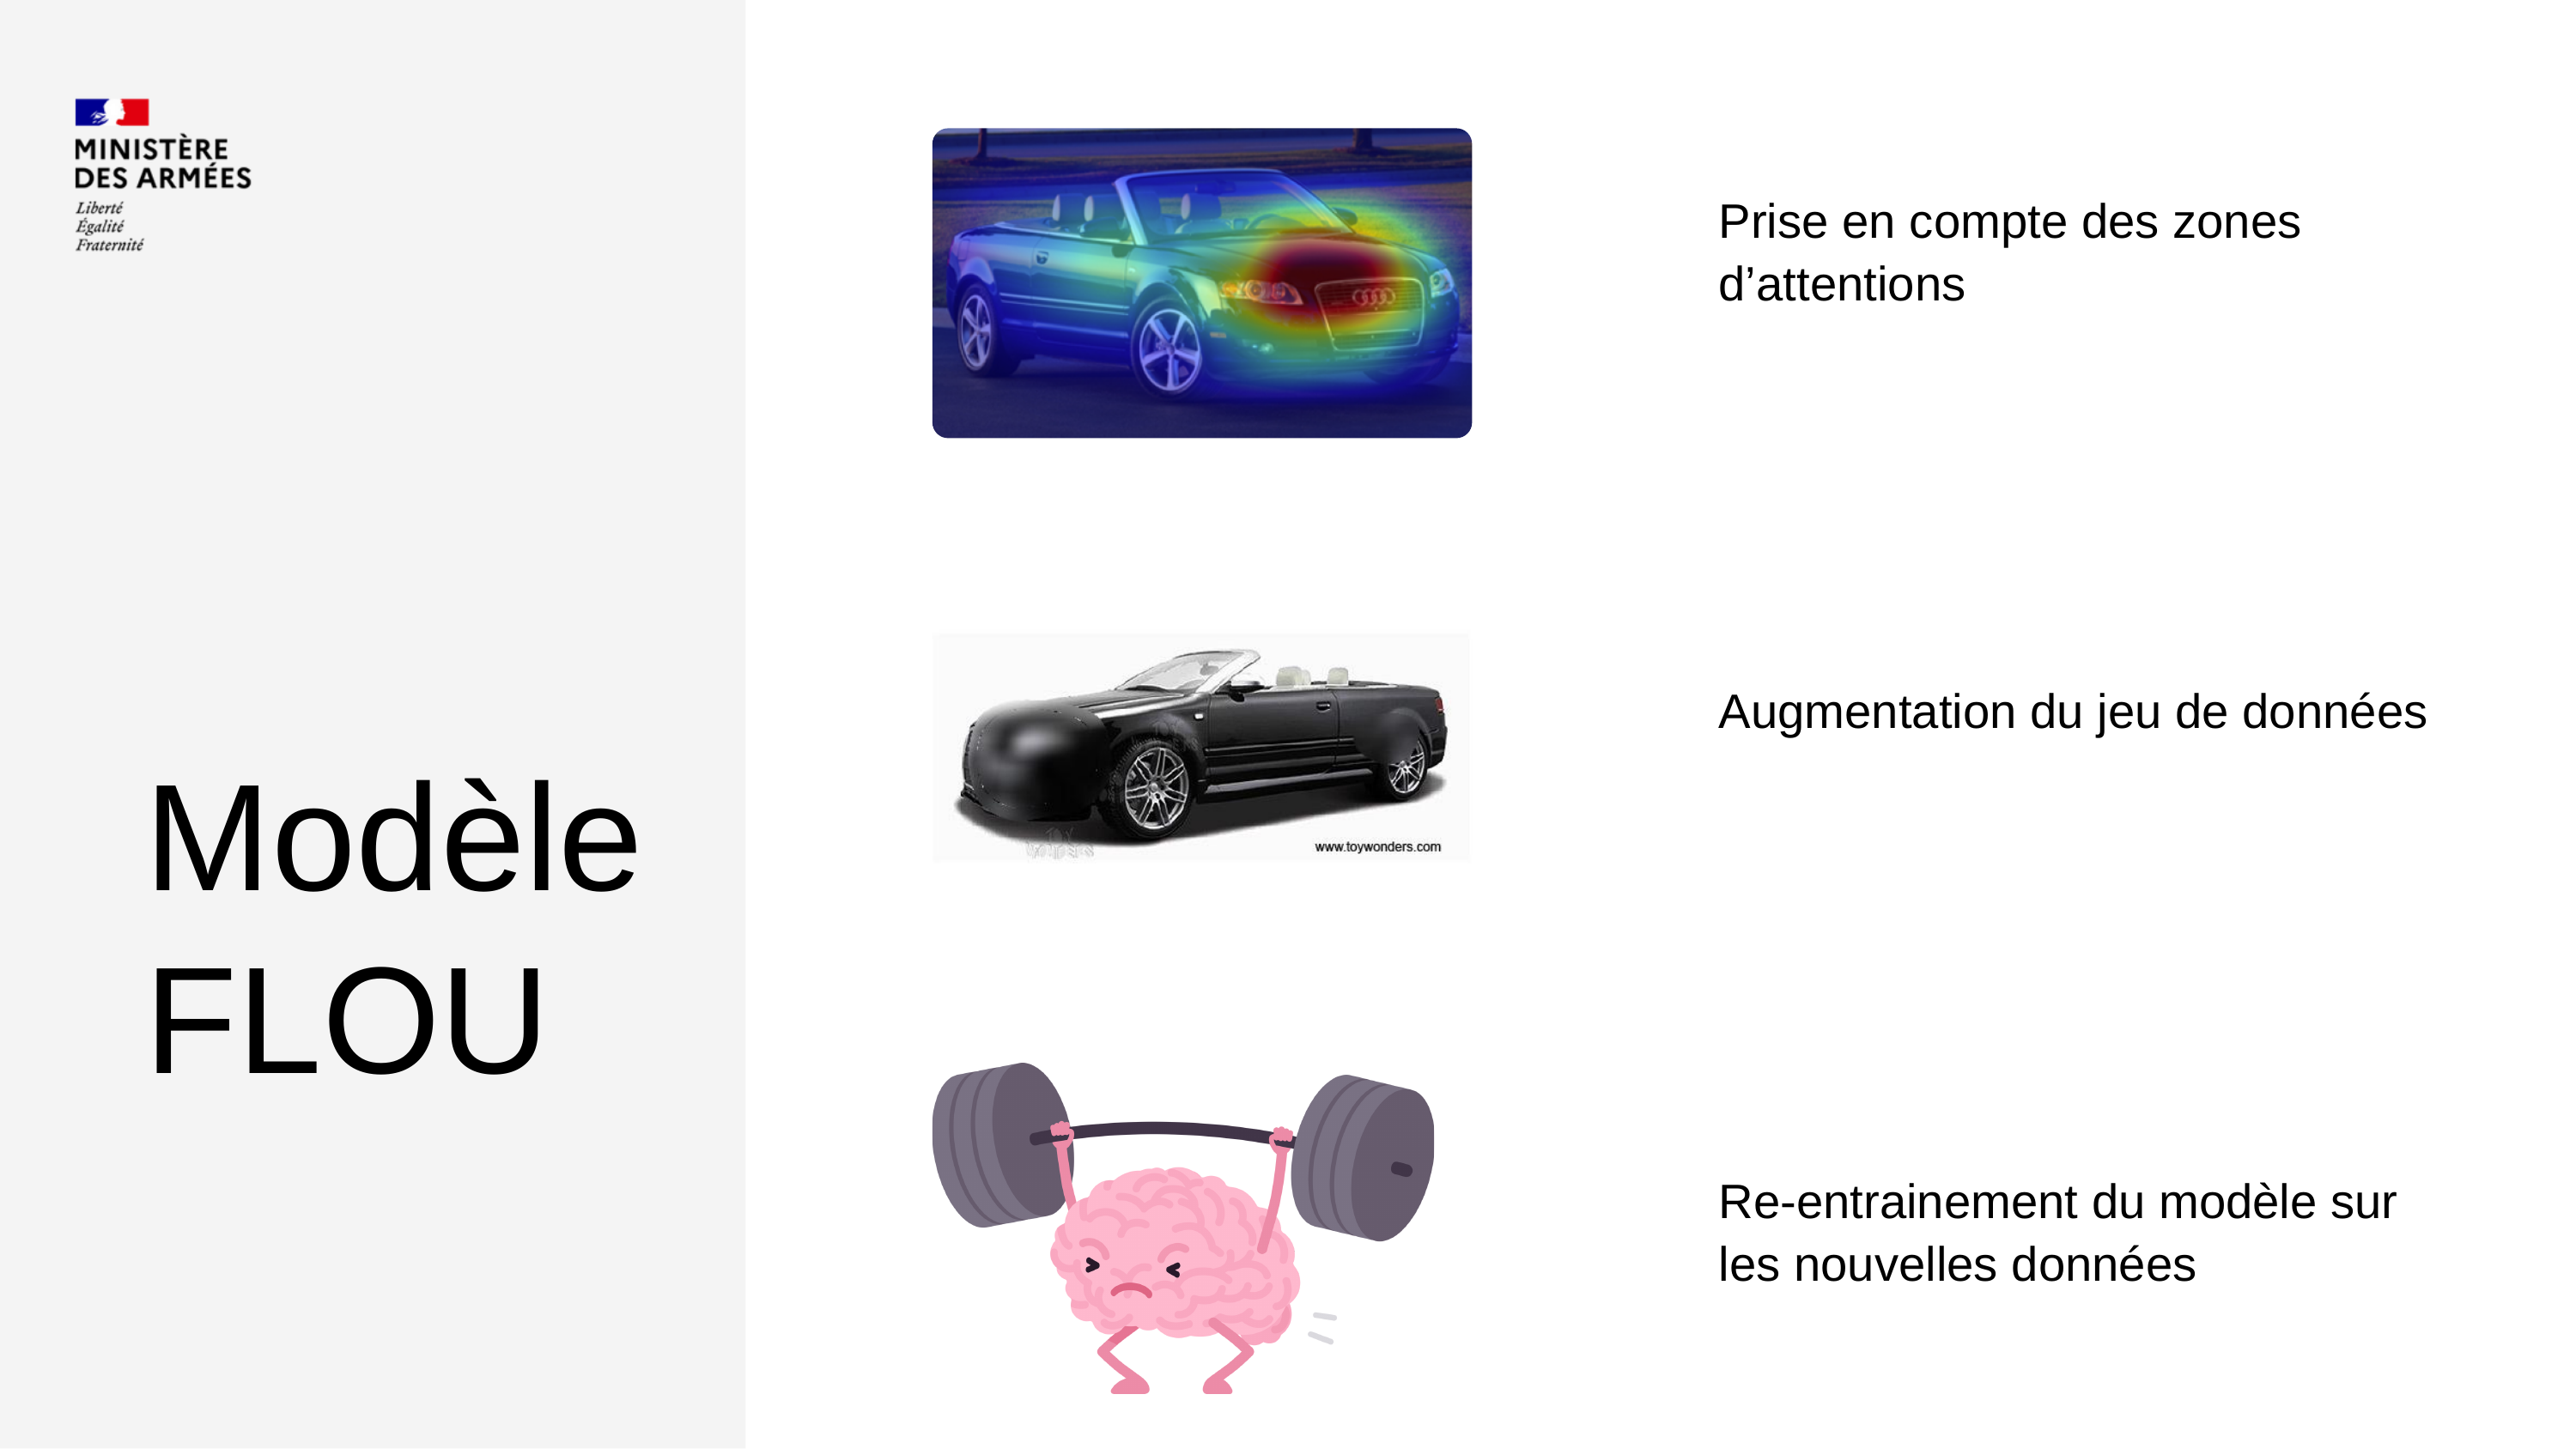

Prise en compte des zones d’attentions

Augmentation du jeu de données
Modèle FLOU

Re-entrainement du modèle sur les nouvelles données